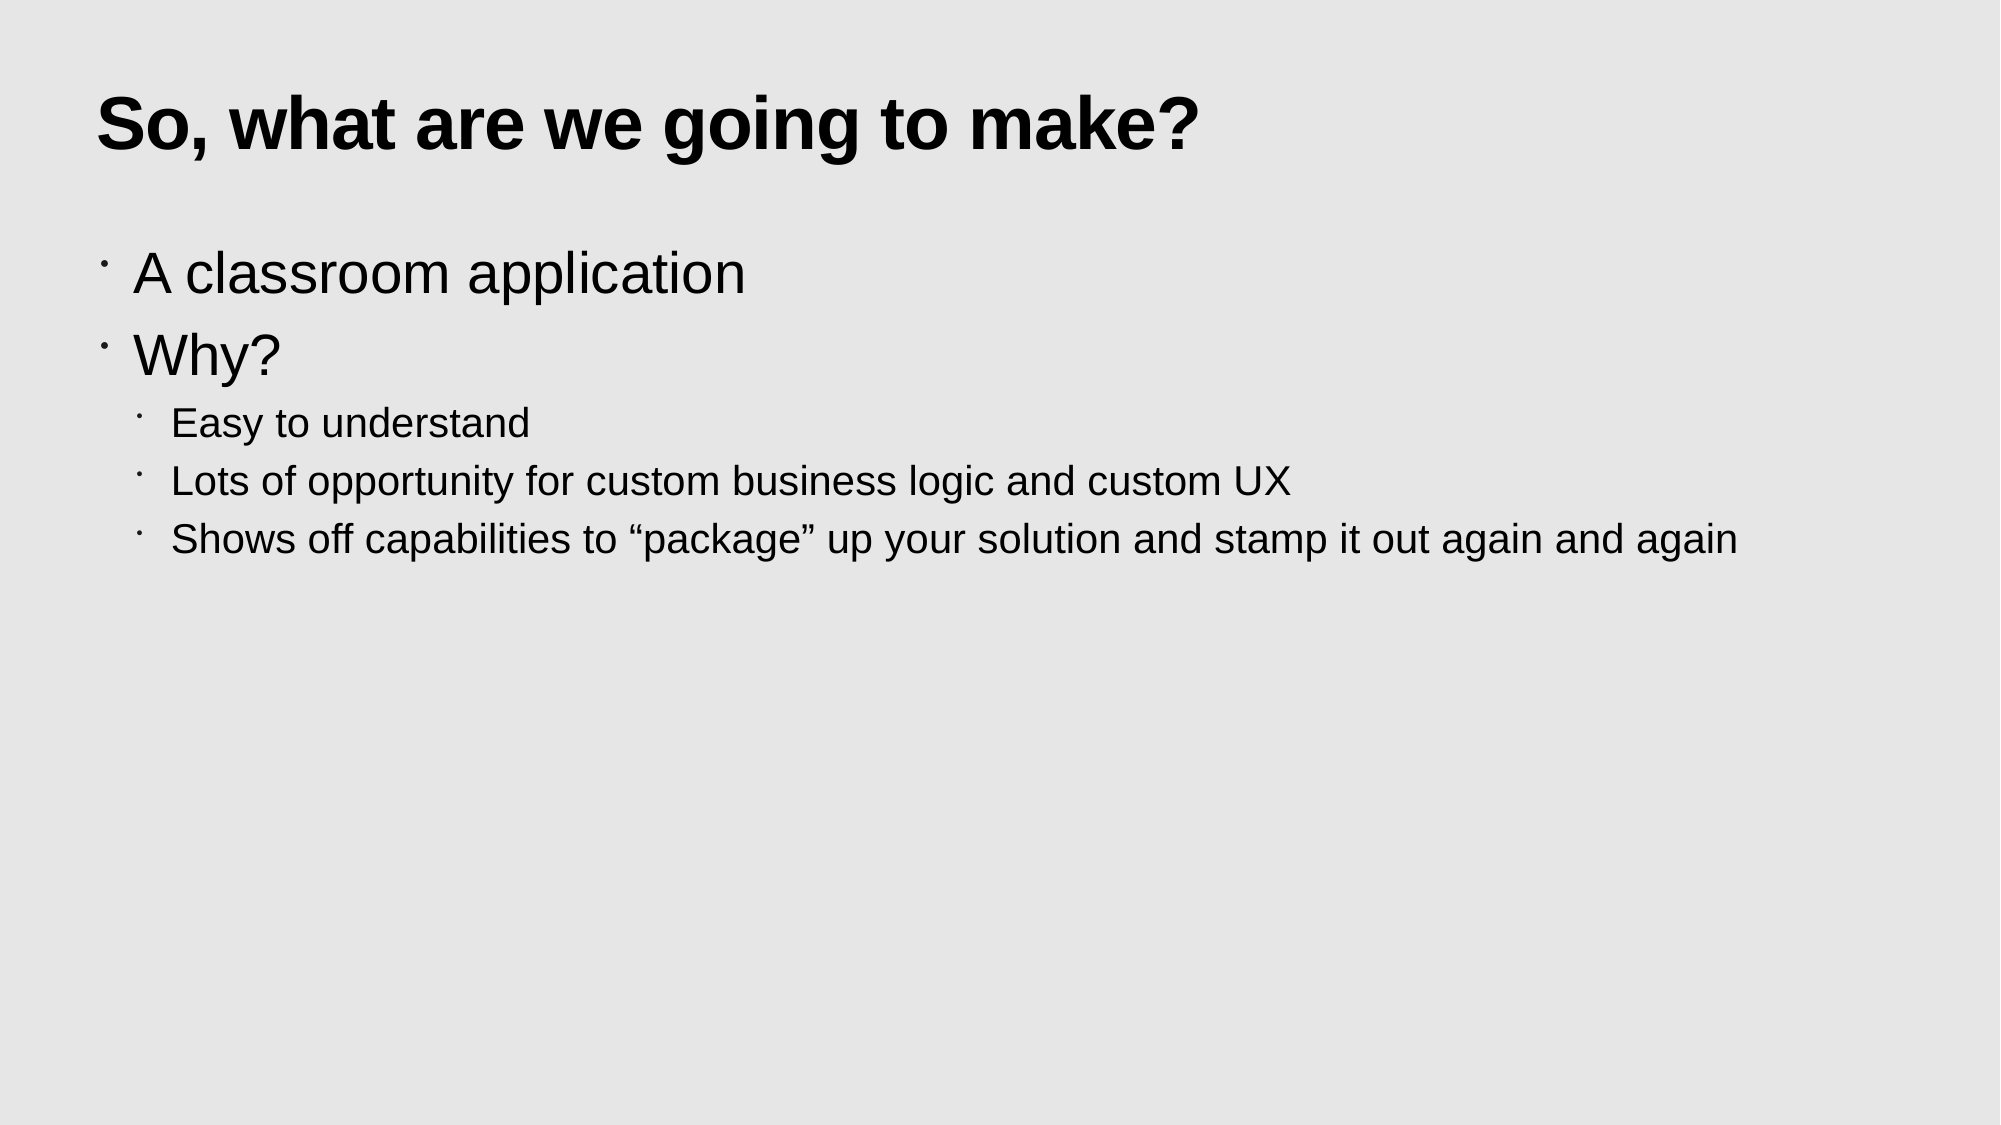

# So, what are we going to make?
A classroom application
Why?
Easy to understand
Lots of opportunity for custom business logic and custom UX
Shows off capabilities to “package” up your solution and stamp it out again and again